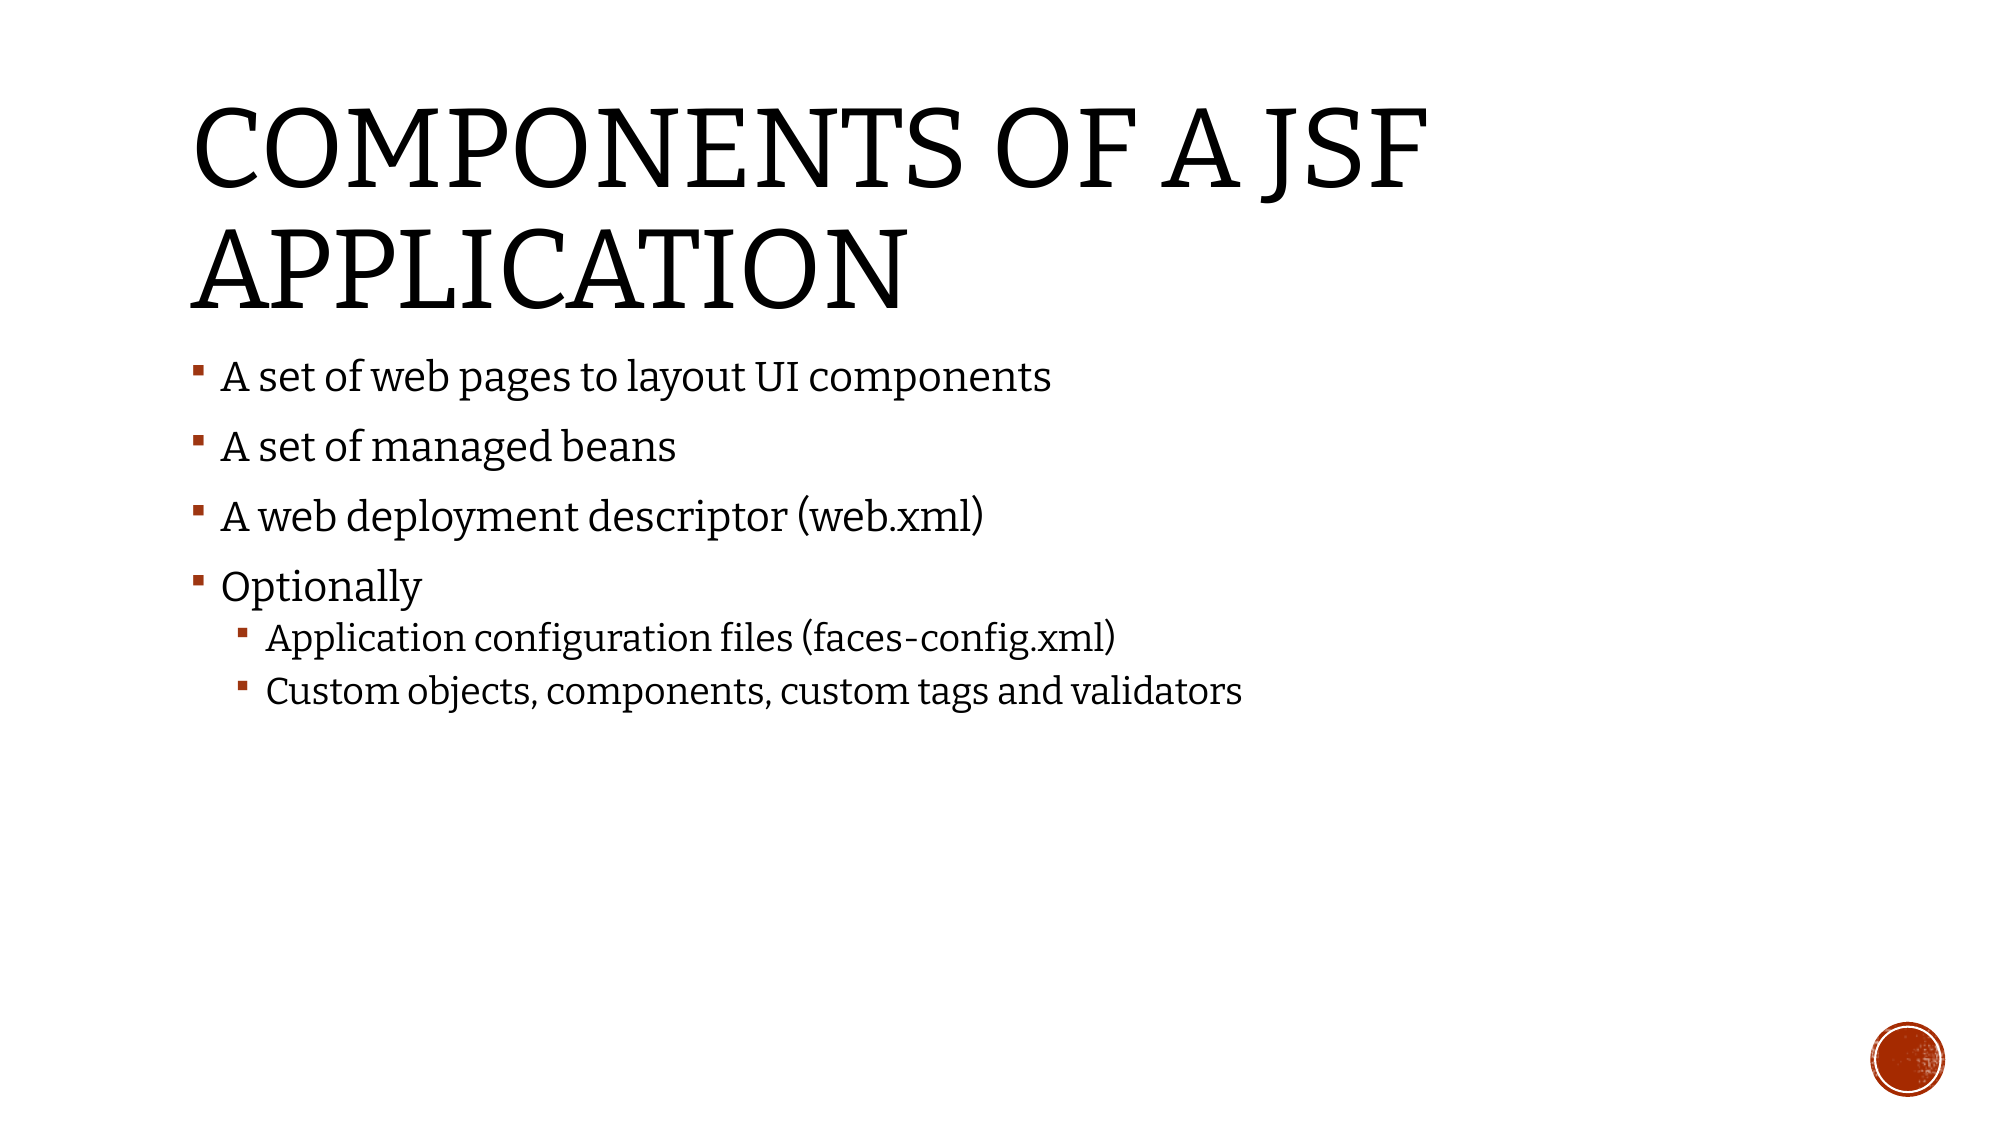

# Components of a JSF Application
A set of web pages to layout UI components
A set of managed beans
A web deployment descriptor (web.xml)
Optionally
Application configuration files (faces-config.xml)
Custom objects, components, custom tags and validators